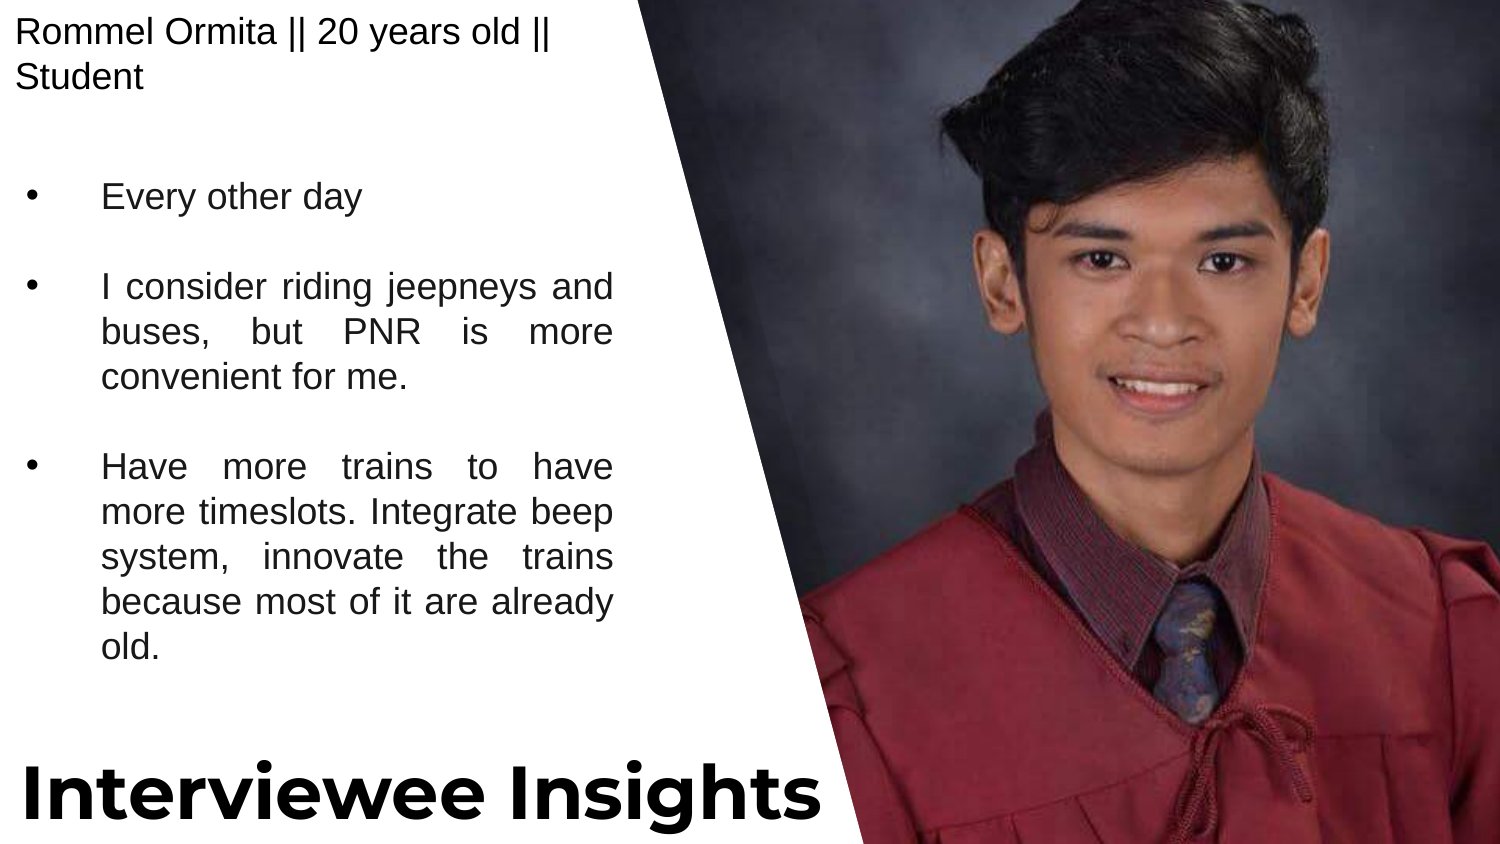

Rommel Ormita || 20 years old || Student
Every other day

I consider riding jeepneys and buses, but PNR is more convenient for me.

Have more trains to have more timeslots. Integrate beep system, innovate the trains because most of it are already old.
Interviewee Insights